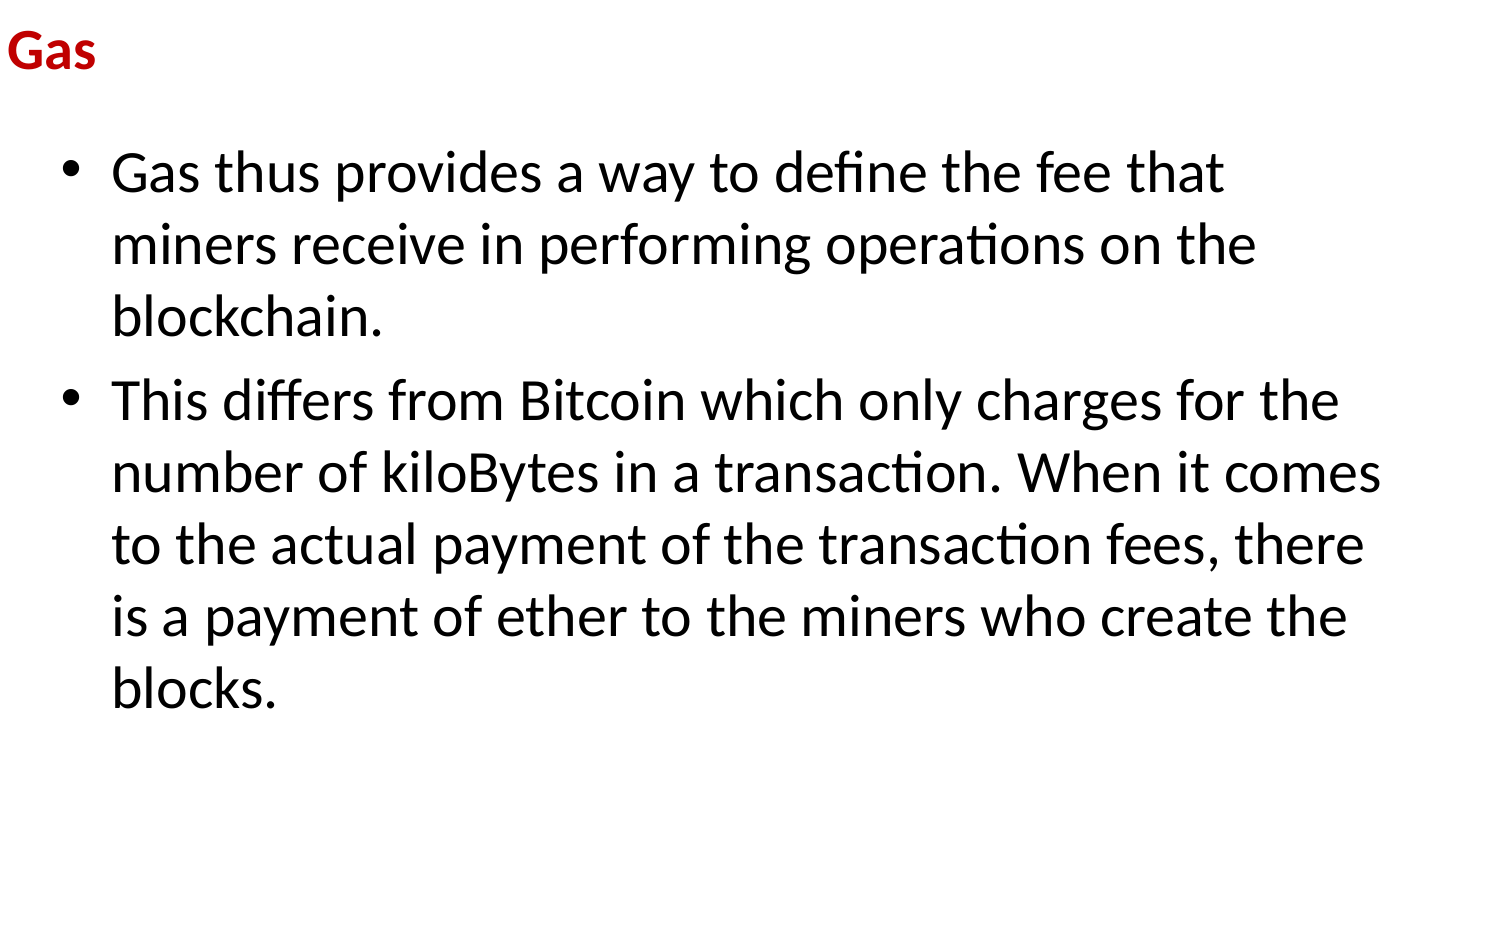

Gas
Gas thus provides a way to define the fee that miners receive in performing operations on the blockchain.
This differs from Bitcoin which only charges for the number of kiloBytes in a transaction. When it comes to the actual payment of the transaction fees, there is a payment of ether to the miners who create the blocks.